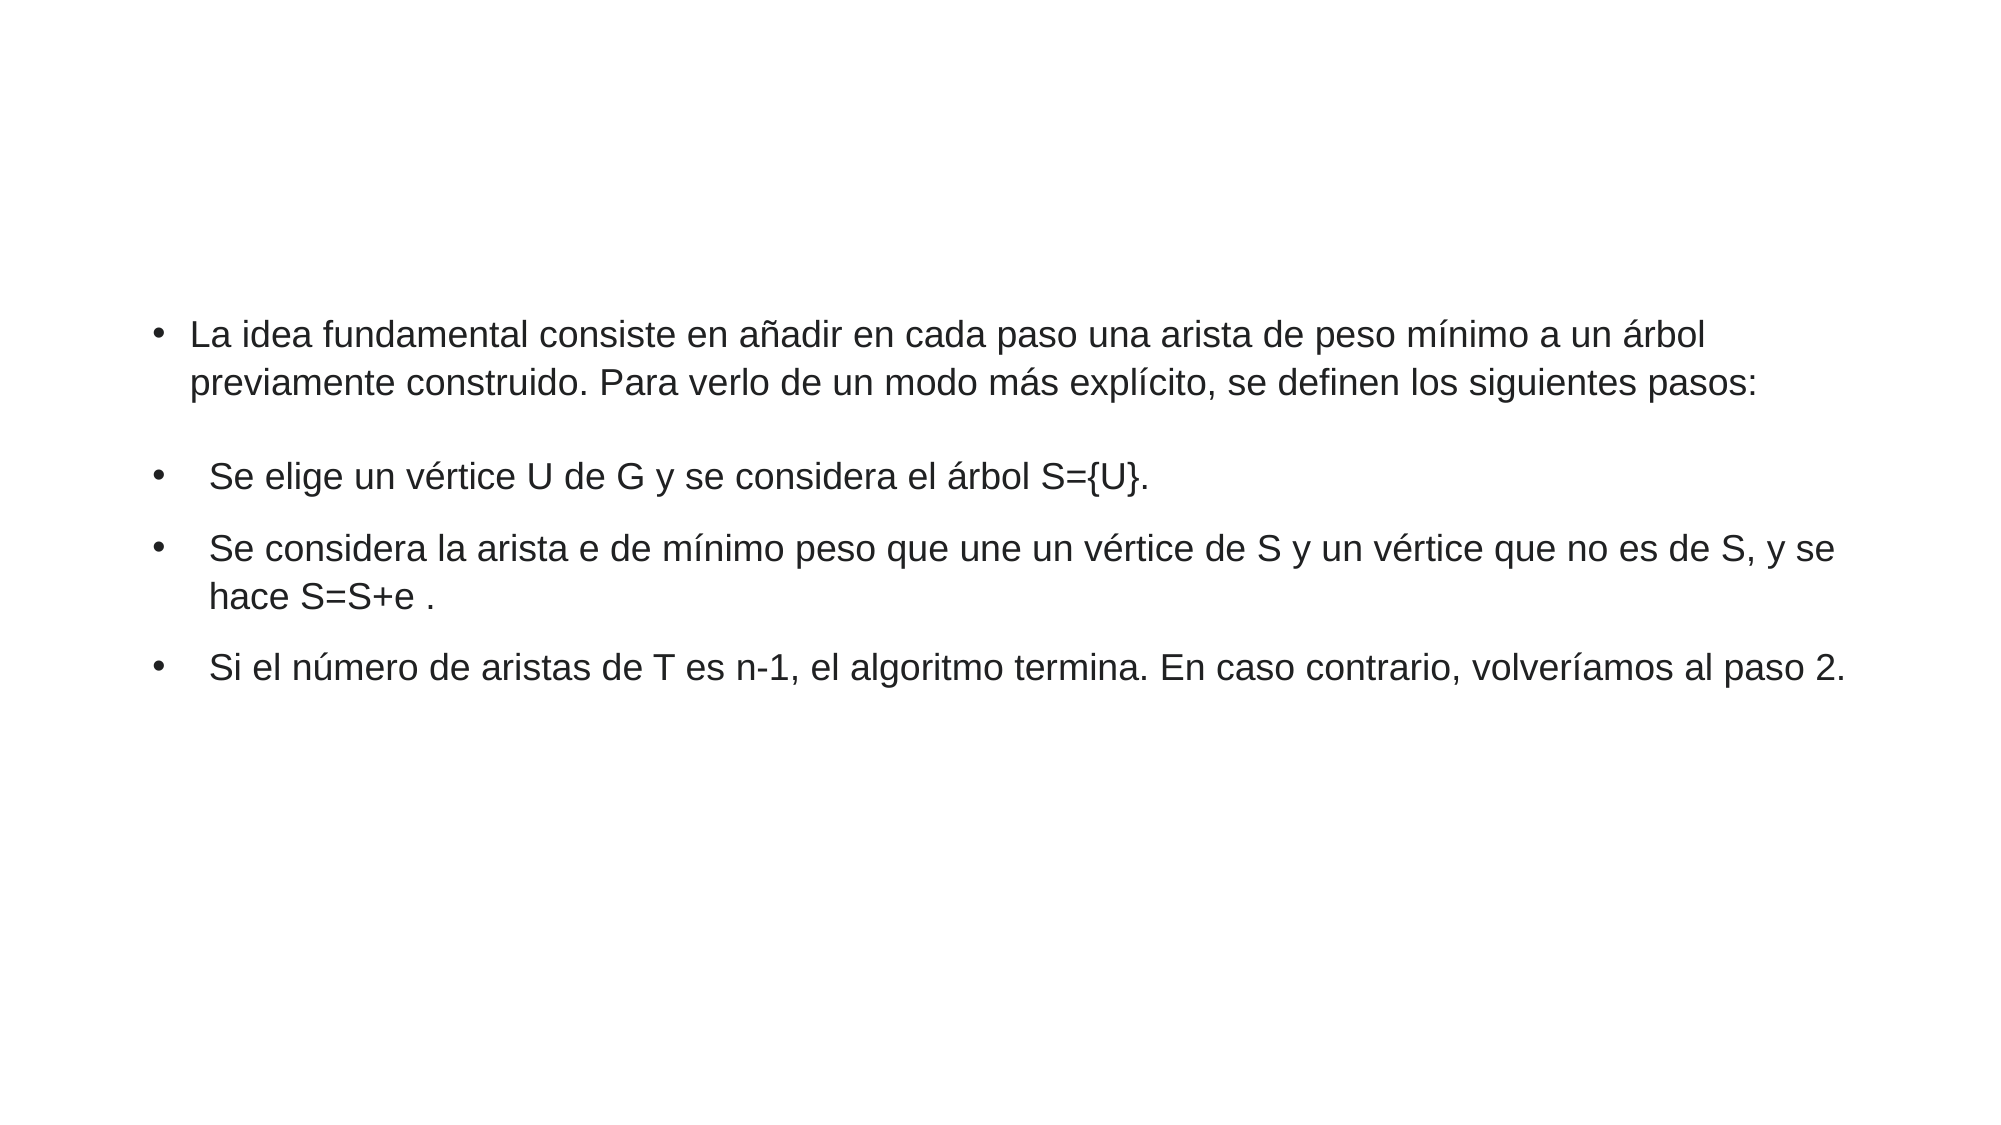

#
La idea fundamental consiste en añadir en cada paso una arista de peso mínimo a un árbol previamente construido. Para verlo de un modo más explícito, se definen los siguientes pasos:
Se elige un vértice U de G y se considera el árbol S={U}.
Se considera la arista e de mínimo peso que une un vértice de S y un vértice que no es de S, y se hace S=S+e .
Si el número de aristas de T es n-1, el algoritmo termina. En caso contrario, volveríamos al paso 2.